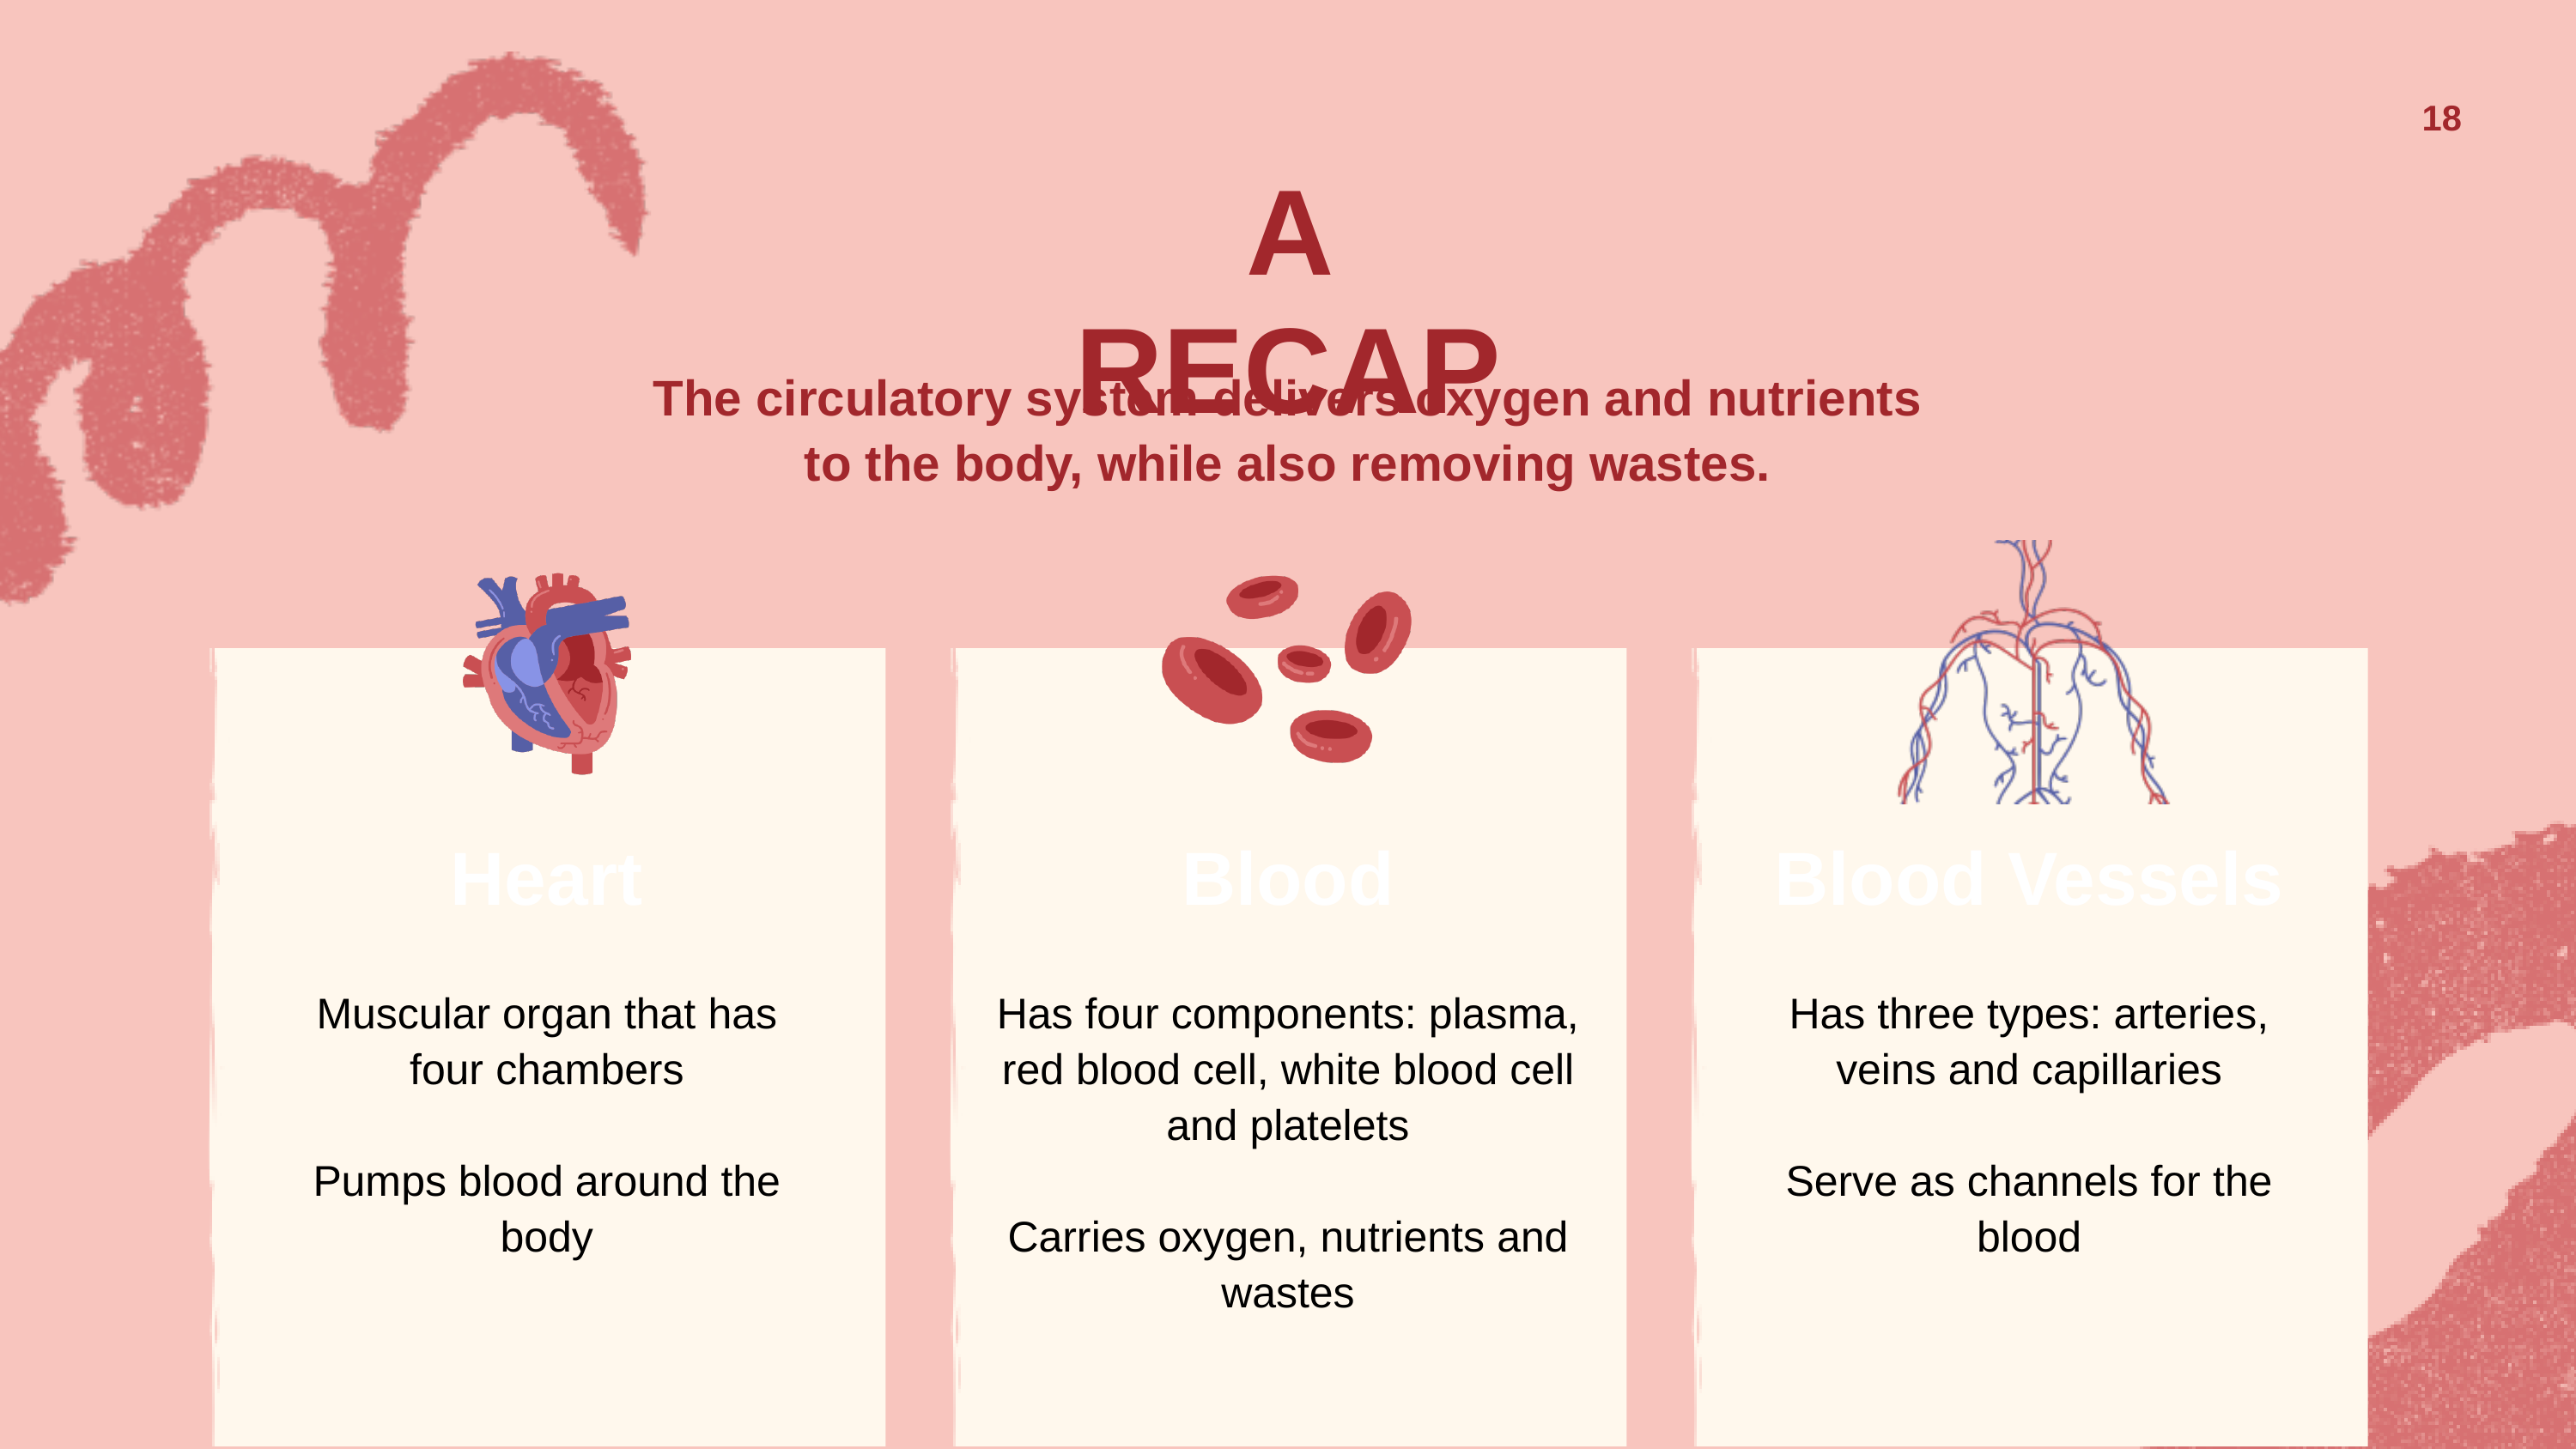

18
A RECAP
The circulatory system delivers oxygen and nutrients to the body, while also removing wastes.

Blood Vessels
Has three types: arteries, veins and capillaries

Serve as channels for the blood

Heart
Muscular organ that has four chambers

Pumps blood around the body

Blood
Has four components: plasma, red blood cell, white blood cell and platelets

Carries oxygen, nutrients and wastes